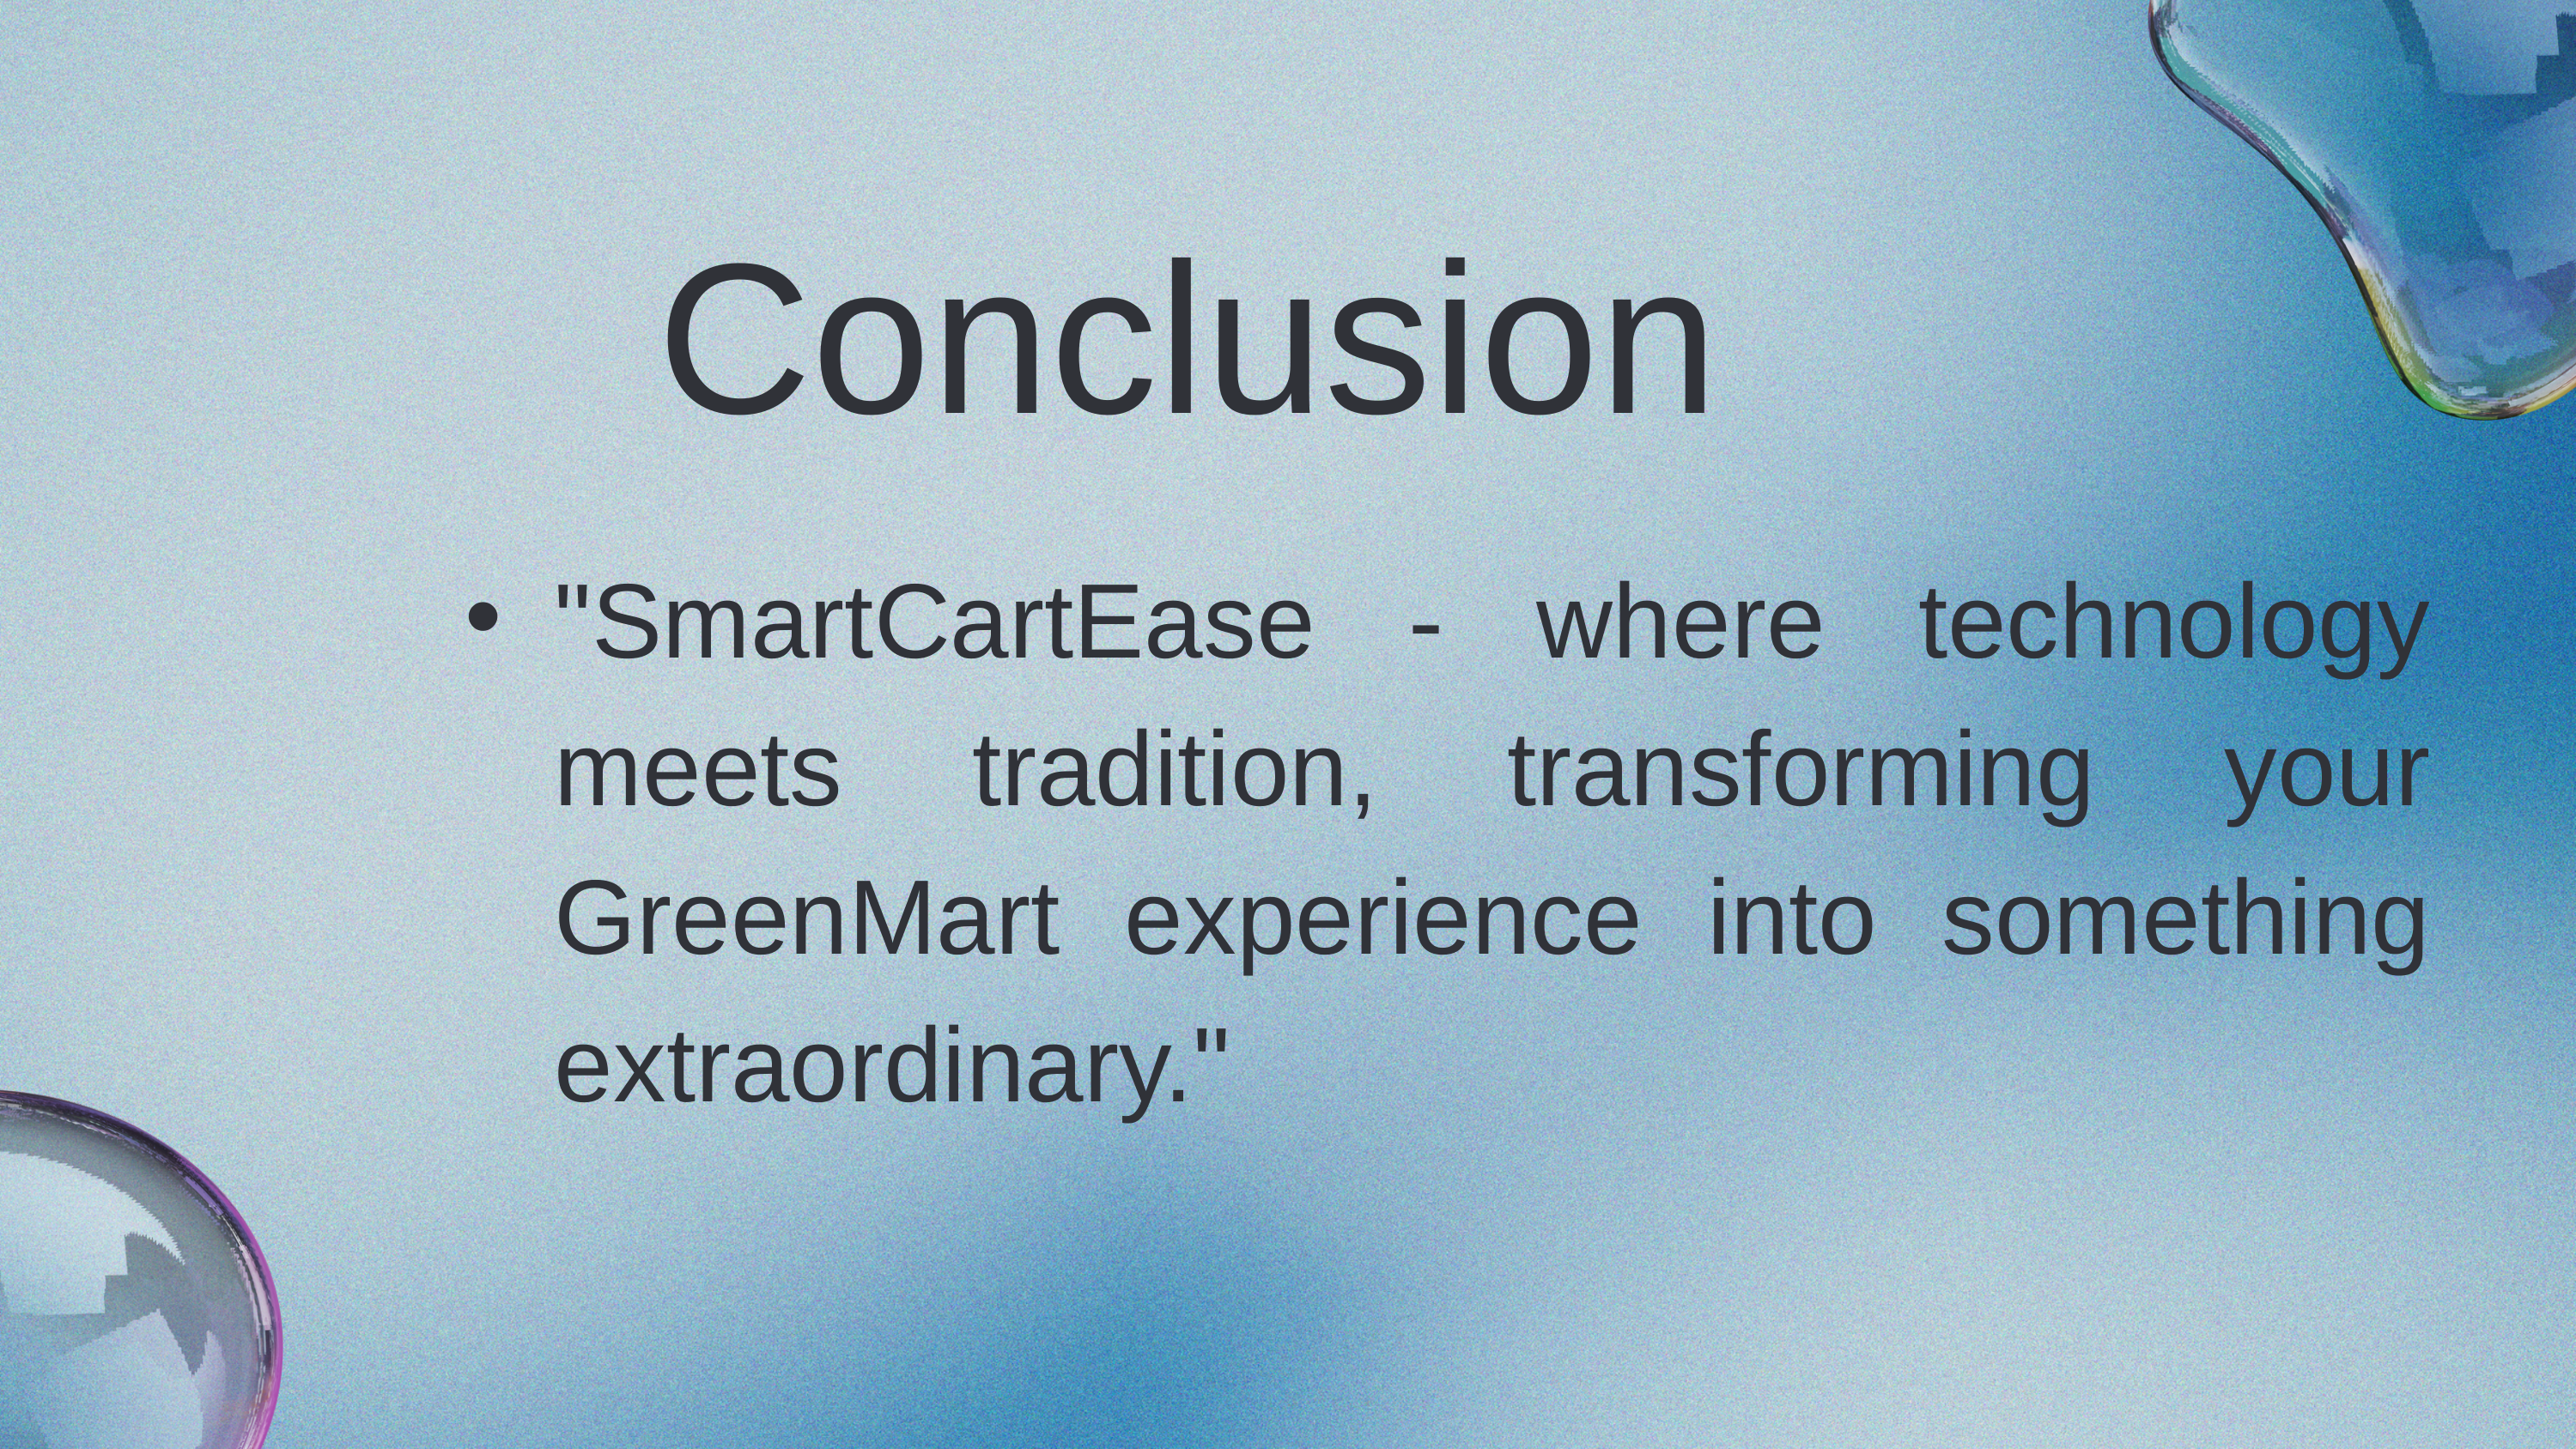

Conclusion
"SmartCartEase - where technology meets tradition, transforming your GreenMart experience into something extraordinary."